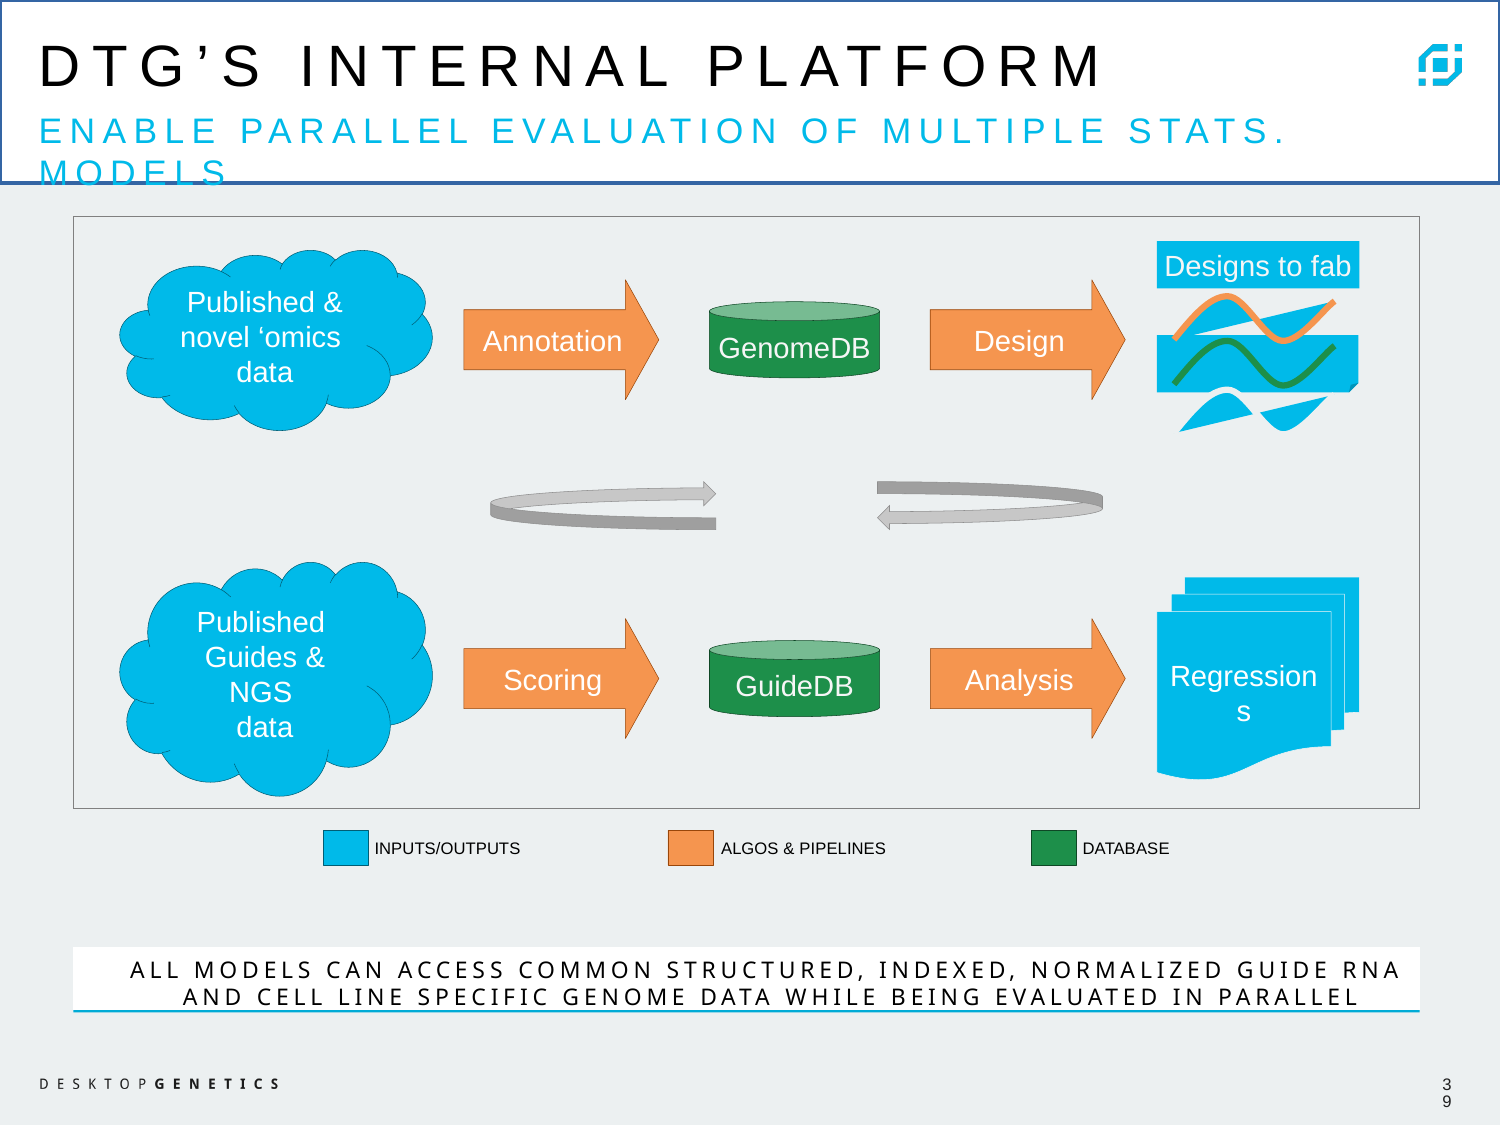

DTG’S INTERNAL PLATFORM
ENABLE PARALLEL EVALUATION OF MULTIPLE STATS. MODELS

Designs to fab

Published &
novel ‘omics
data
Annotation
Design

GenomeDB

Published
Guides & NGS
data
Regressions
Scoring
Analysis

GuideDB

INPUTS/OUTPUTS

ALGOS & PIPELINES

DATABASE
ALL MODELS CAN ACCESS COMMON STRUCTURED, INDEXED, NORMALIZED GUIDE RNA
AND CELL LINE SPECIFIC GENOME DATA WHILE BEING EVALUATED IN PARALLEL

39